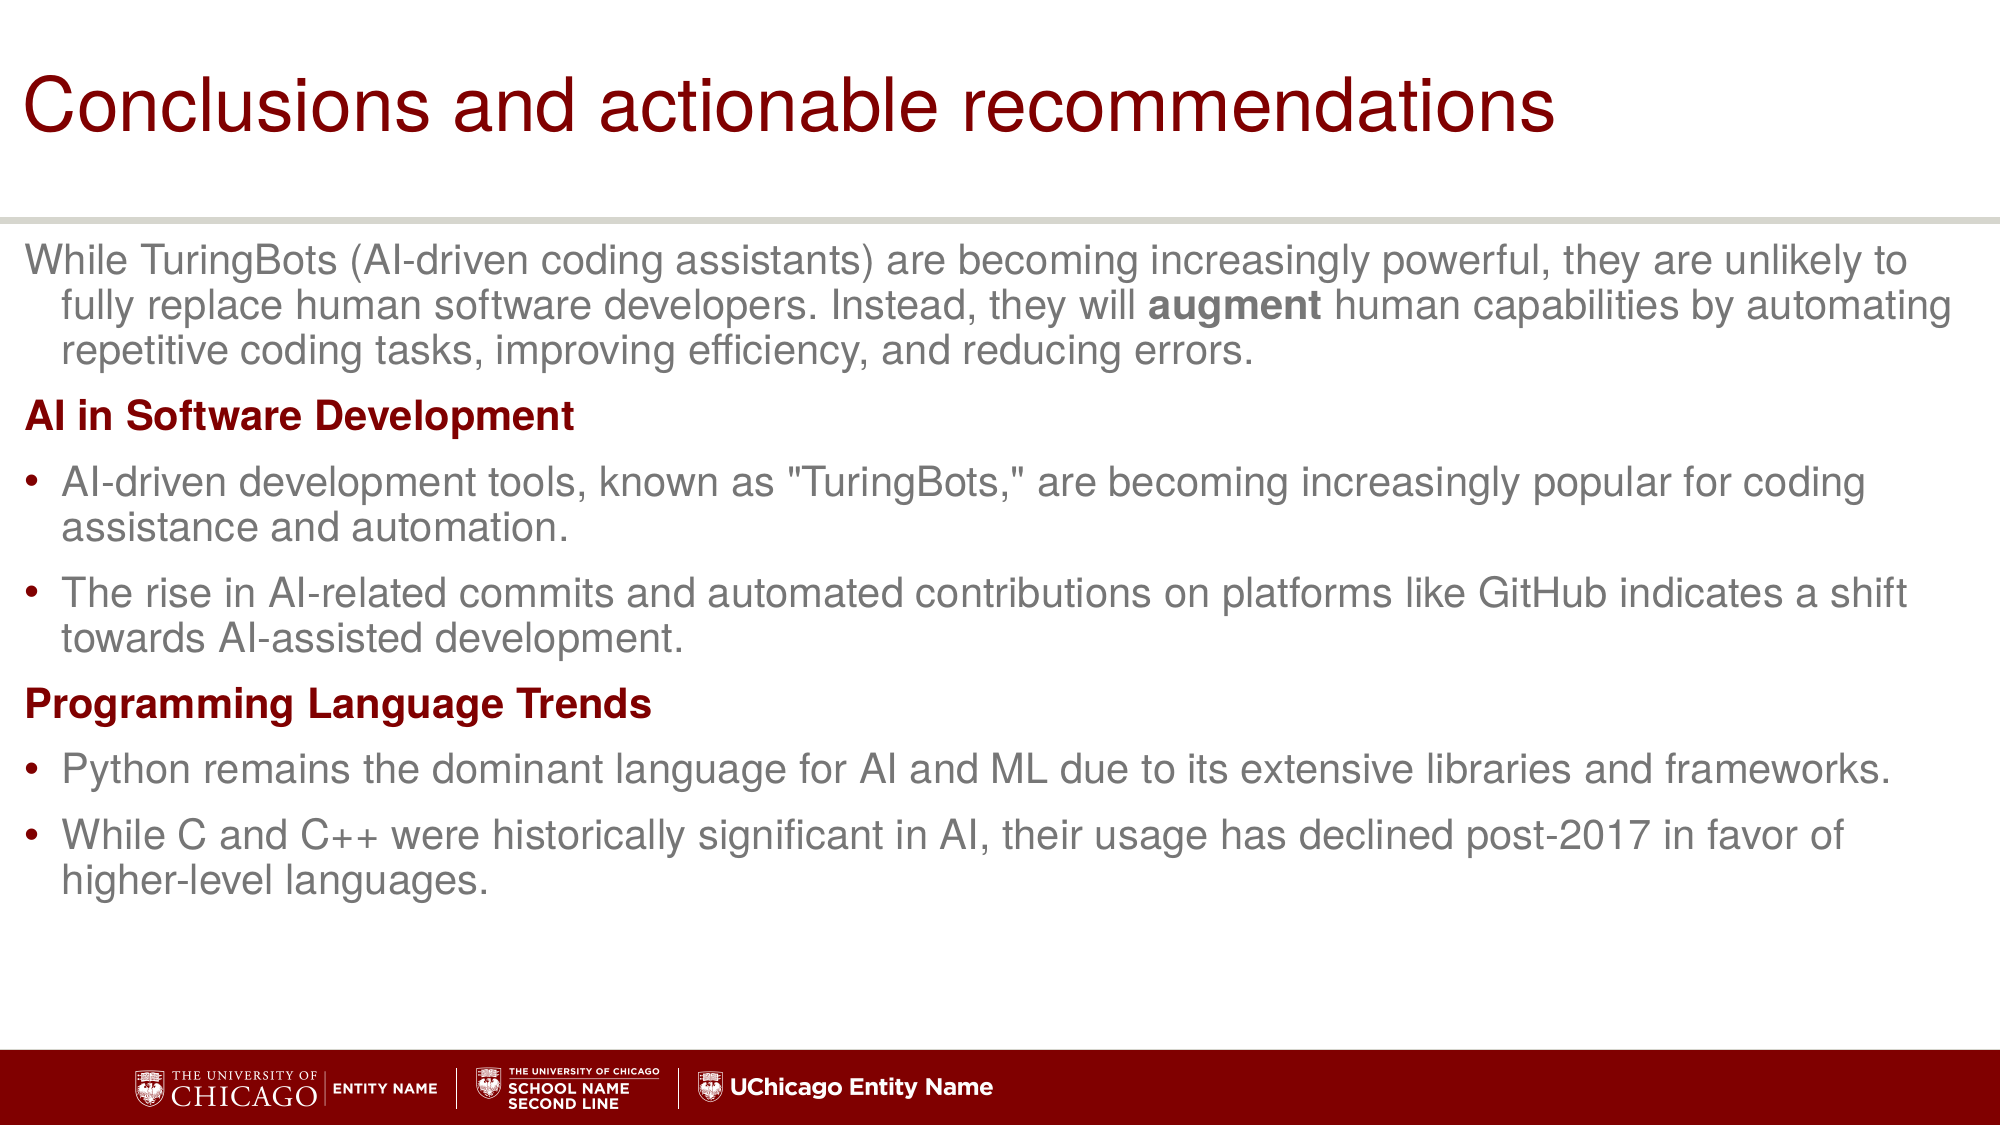

# Conclusions and actionable recommendations
While TuringBots (AI-driven coding assistants) are becoming increasingly powerful, they are unlikely to fully replace human software developers. Instead, they will augment human capabilities by automating repetitive coding tasks, improving efficiency, and reducing errors.
AI in Software Development
AI-driven development tools, known as "TuringBots," are becoming increasingly popular for coding assistance and automation.
The rise in AI-related commits and automated contributions on platforms like GitHub indicates a shift towards AI-assisted development​.
Programming Language Trends
Python remains the dominant language for AI and ML due to its extensive libraries and frameworks.
While C and C++ were historically significant in AI, their usage has declined post-2017 in favor of higher-level languages​.